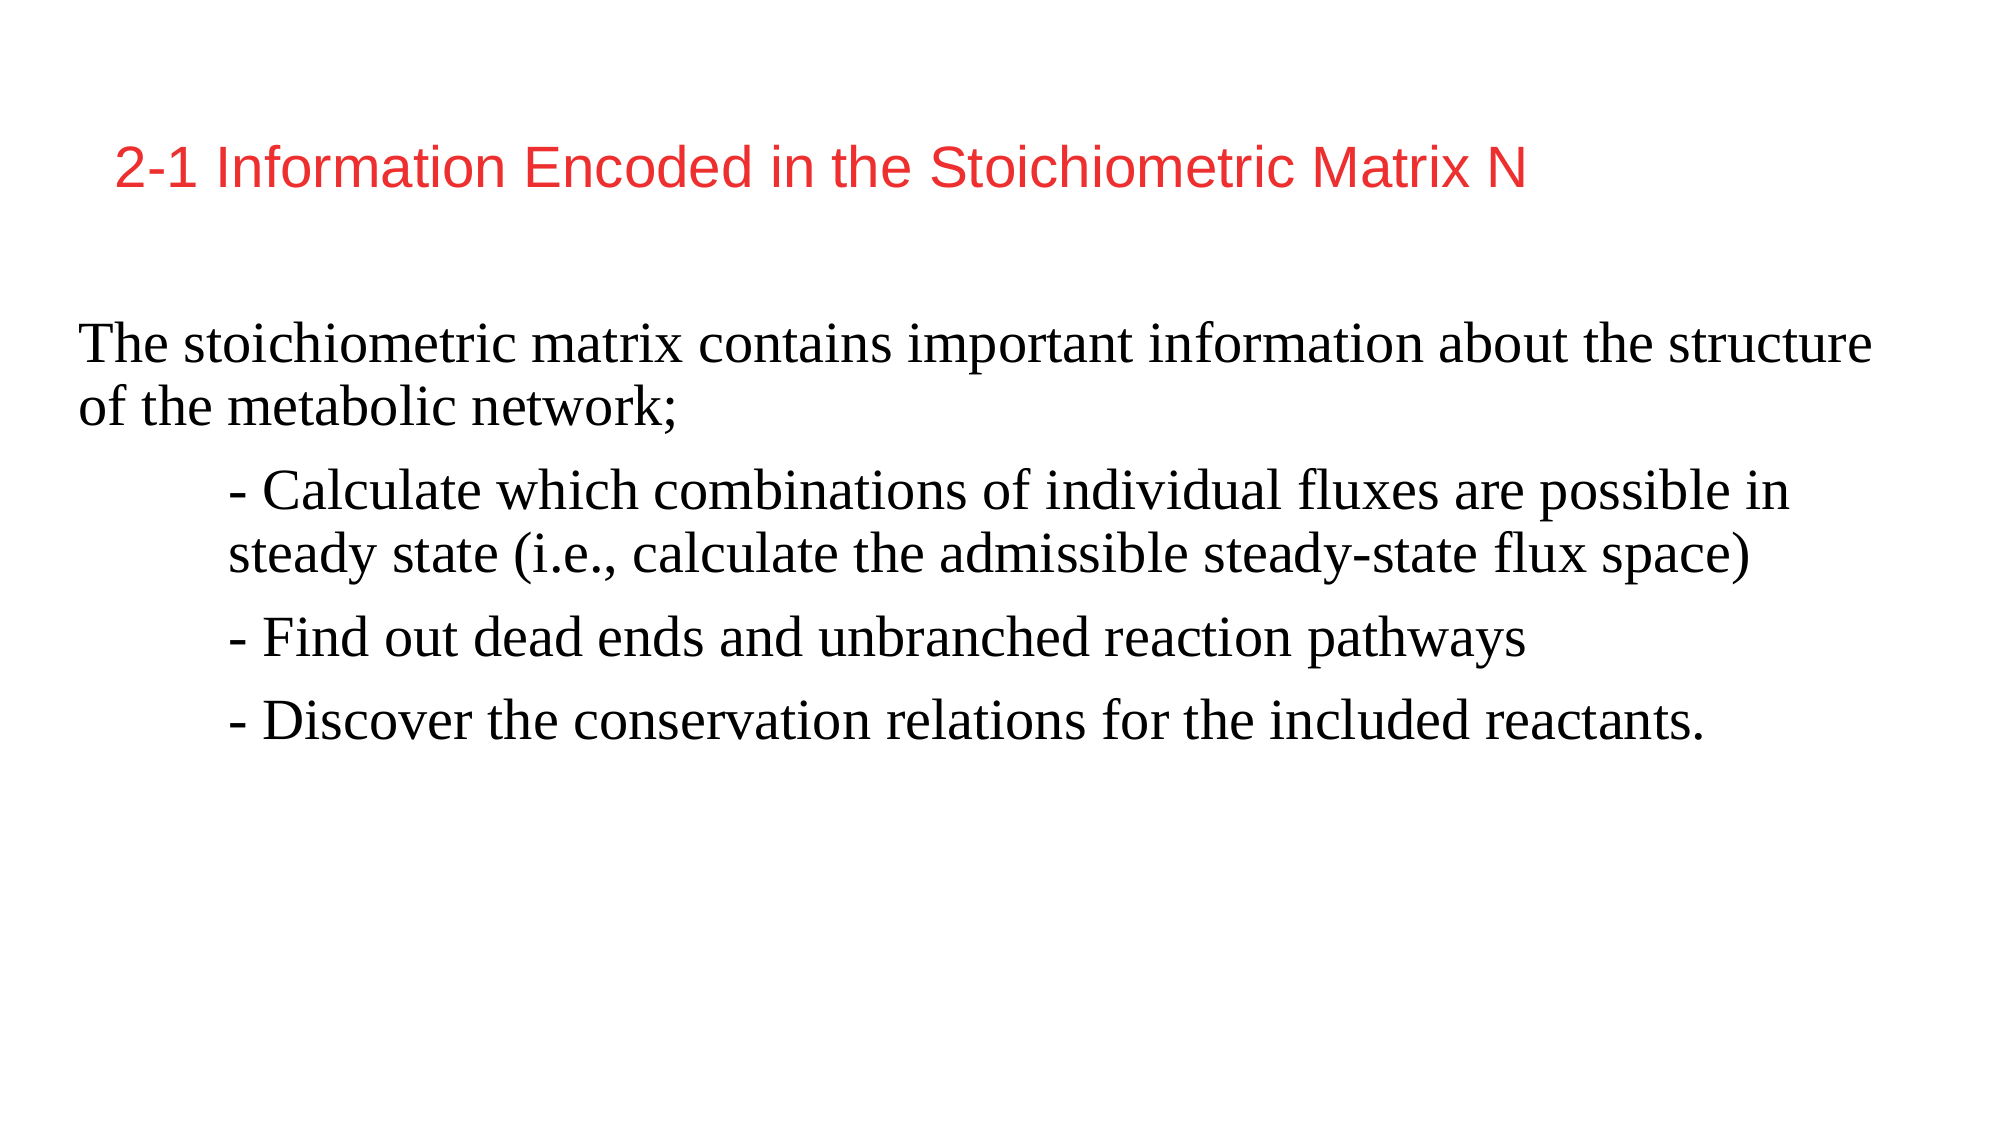

# 2-1 Information Encoded in the Stoichiometric Matrix N
The stoichiometric matrix contains important information about the structure of the metabolic network;
	- Calculate which combinations of individual fluxes are possible in 		steady state (i.e., calculate the admissible steady-state flux space)
	- Find out dead ends and unbranched reaction pathways
	- Discover the conservation relations for the included reactants.